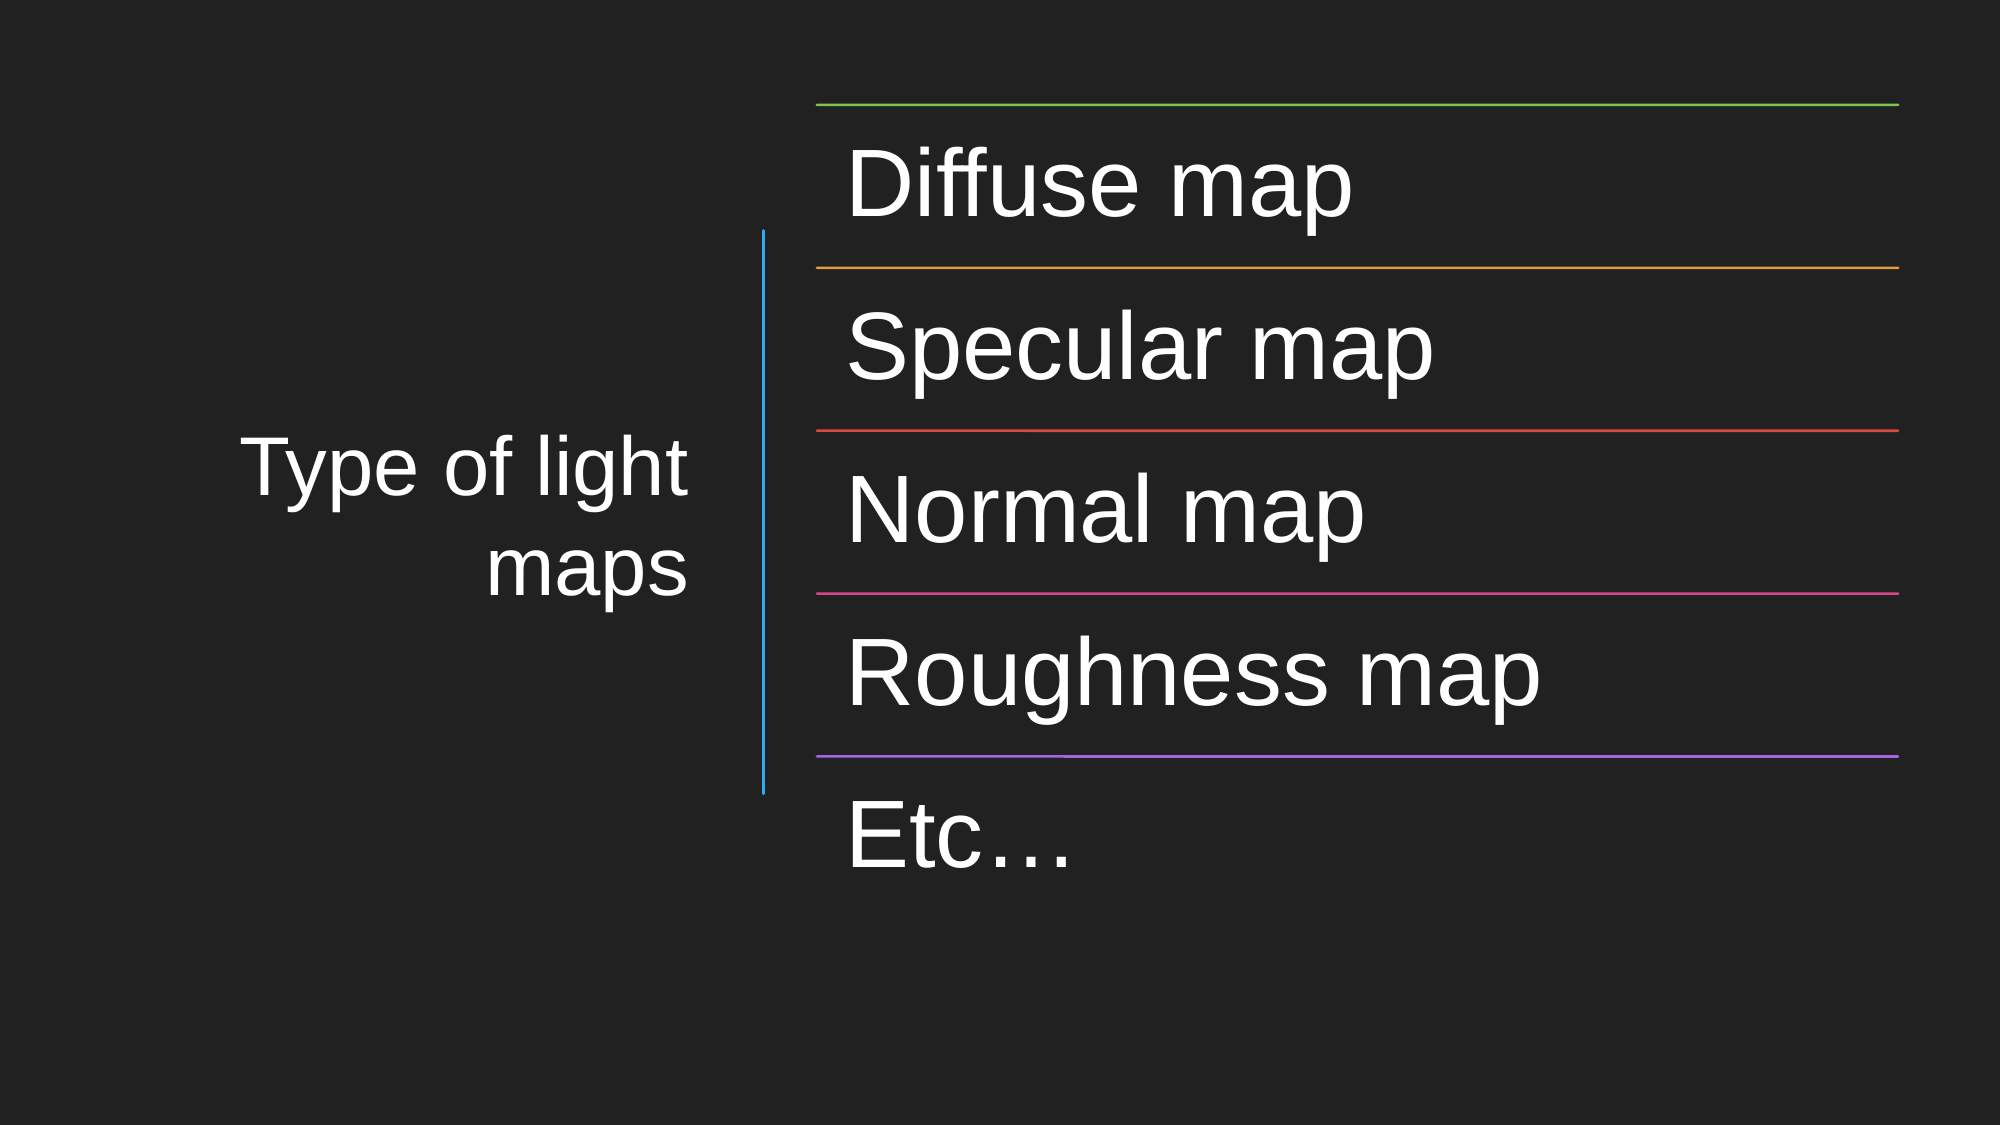

# Type of light maps
Diffuse map
Specular map
Normal map
Roughness map
Etc…